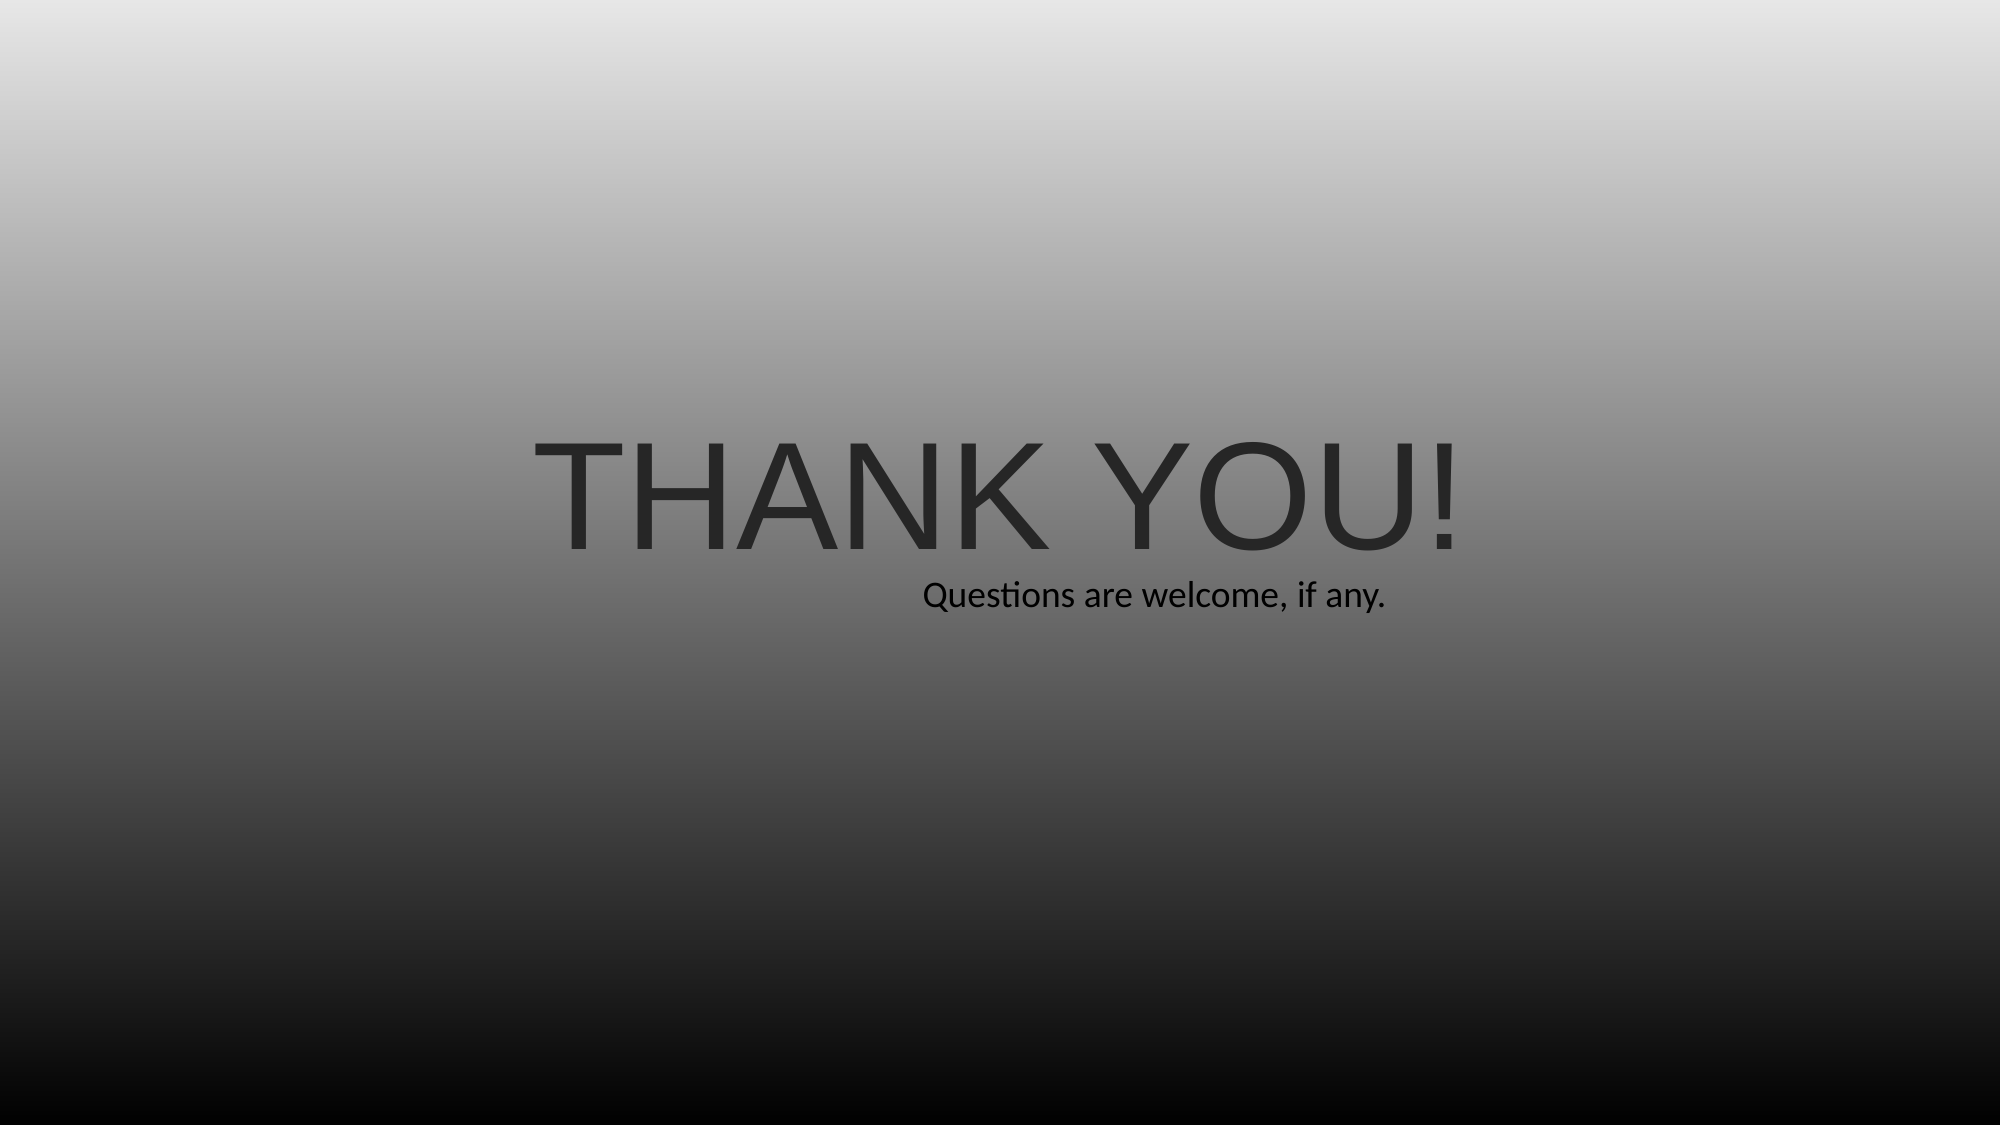

THANK YOU!
Questions are welcome, if any.